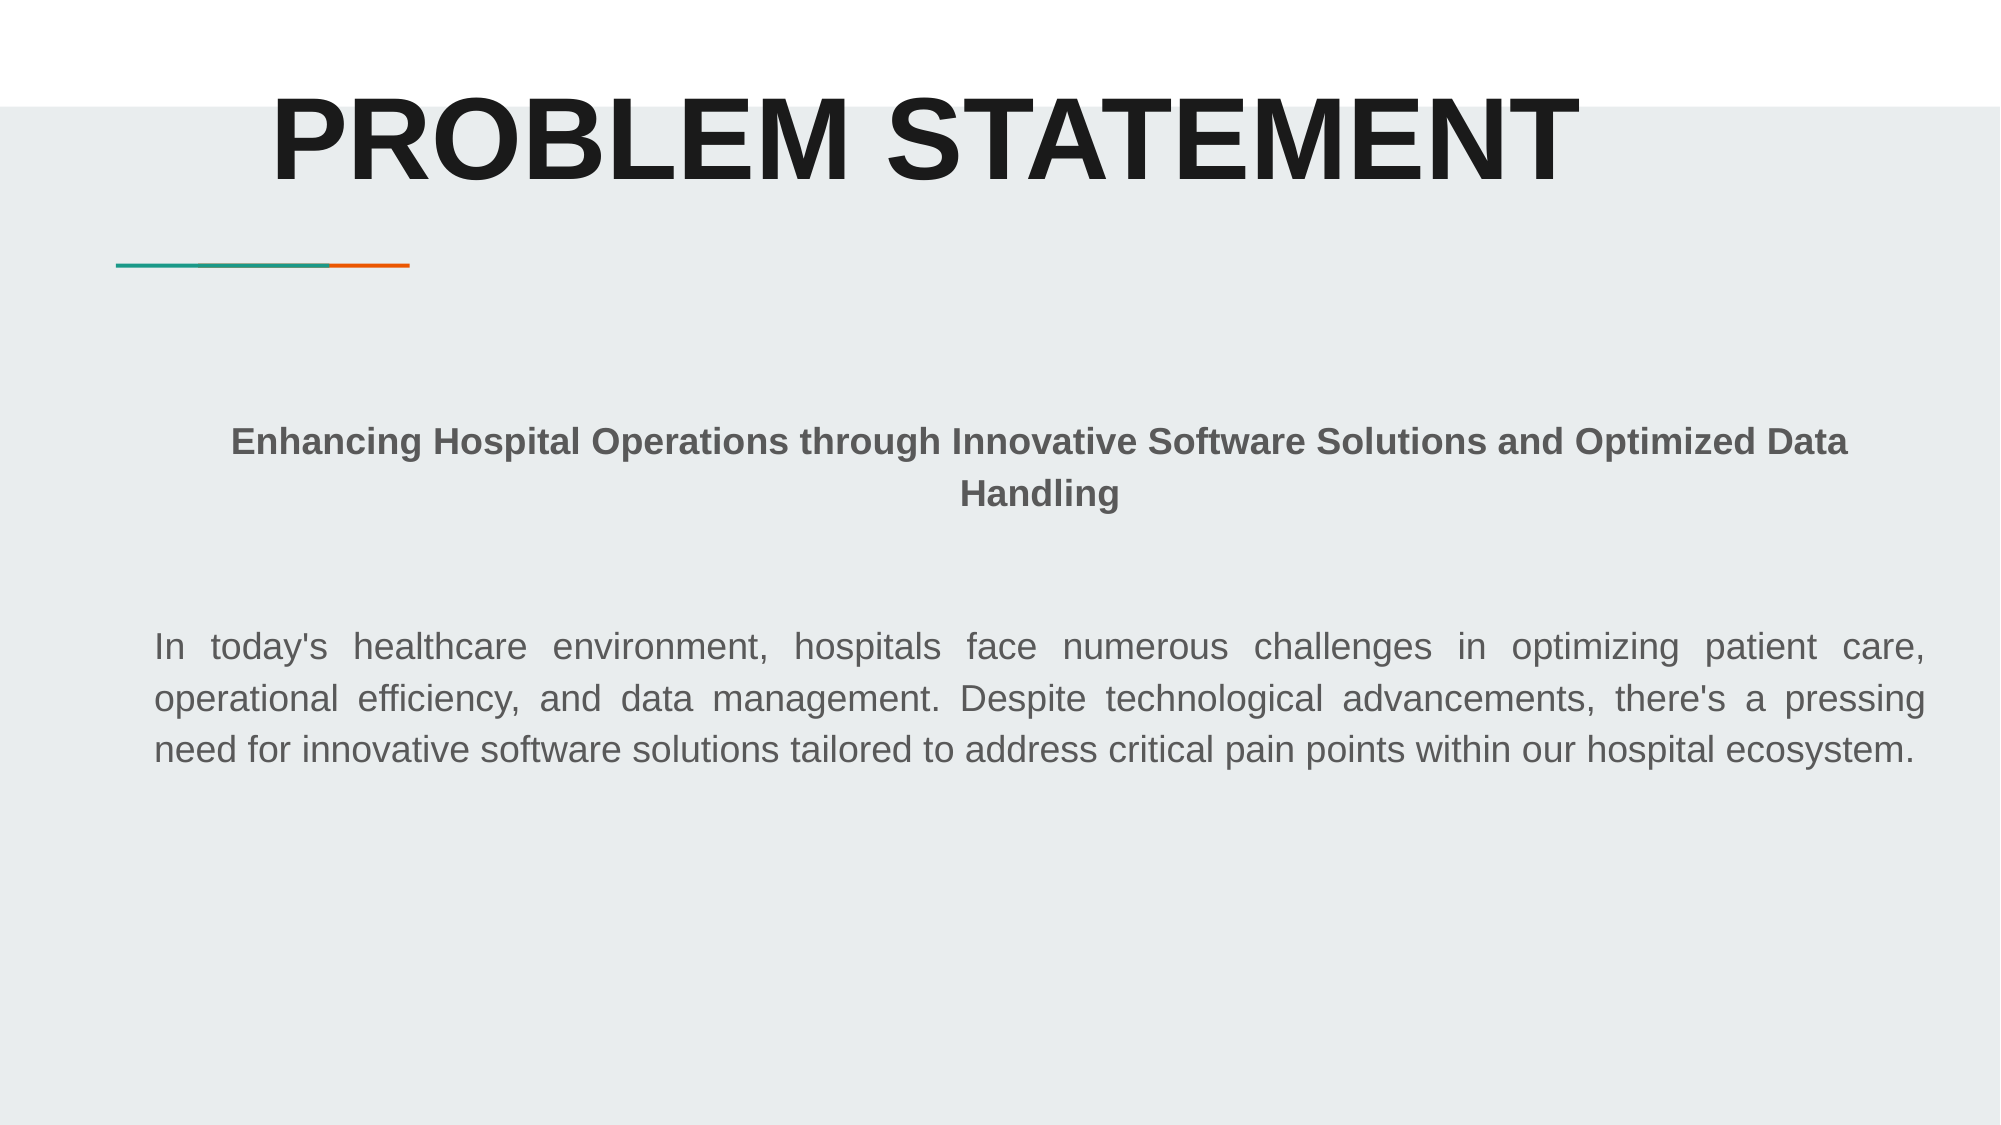

# PROBLEM STATEMENT
Enhancing Hospital Operations through Innovative Software Solutions and Optimized Data Handling

In today's healthcare environment, hospitals face numerous challenges in optimizing patient care, operational efficiency, and data management. Despite technological advancements, there's a pressing need for innovative software solutions tailored to address critical pain points within our hospital ecosystem.